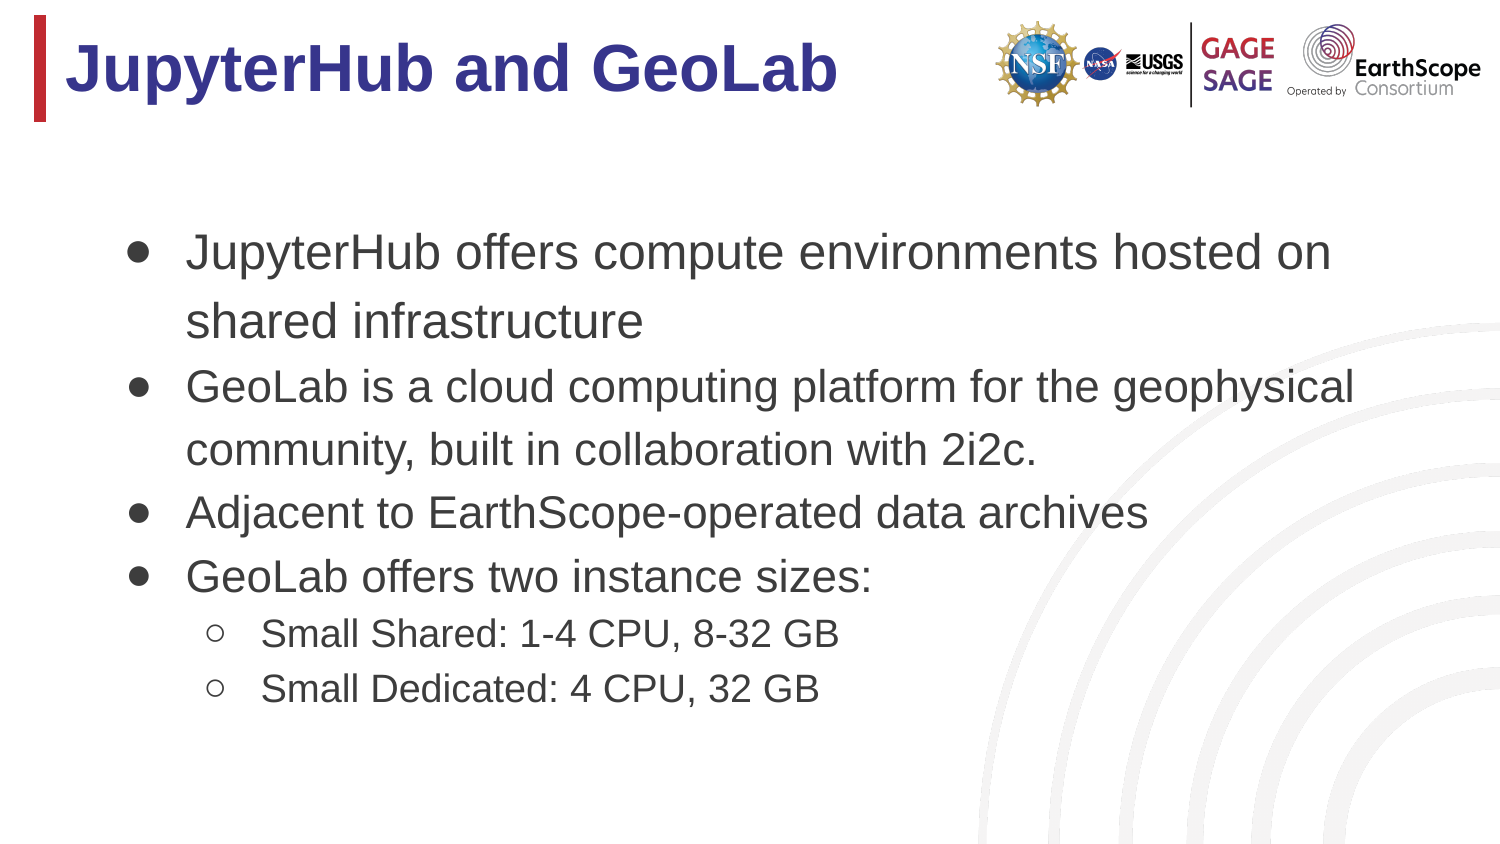

# JupyterHub and GeoLab
JupyterHub offers compute environments hosted on shared infrastructure
GeoLab is a cloud computing platform for the geophysical community, built in collaboration with 2i2c.
Adjacent to EarthScope-operated data archives
GeoLab offers two instance sizes:
Small Shared: 1-4 CPU, 8-32 GB
Small Dedicated: 4 CPU, 32 GB